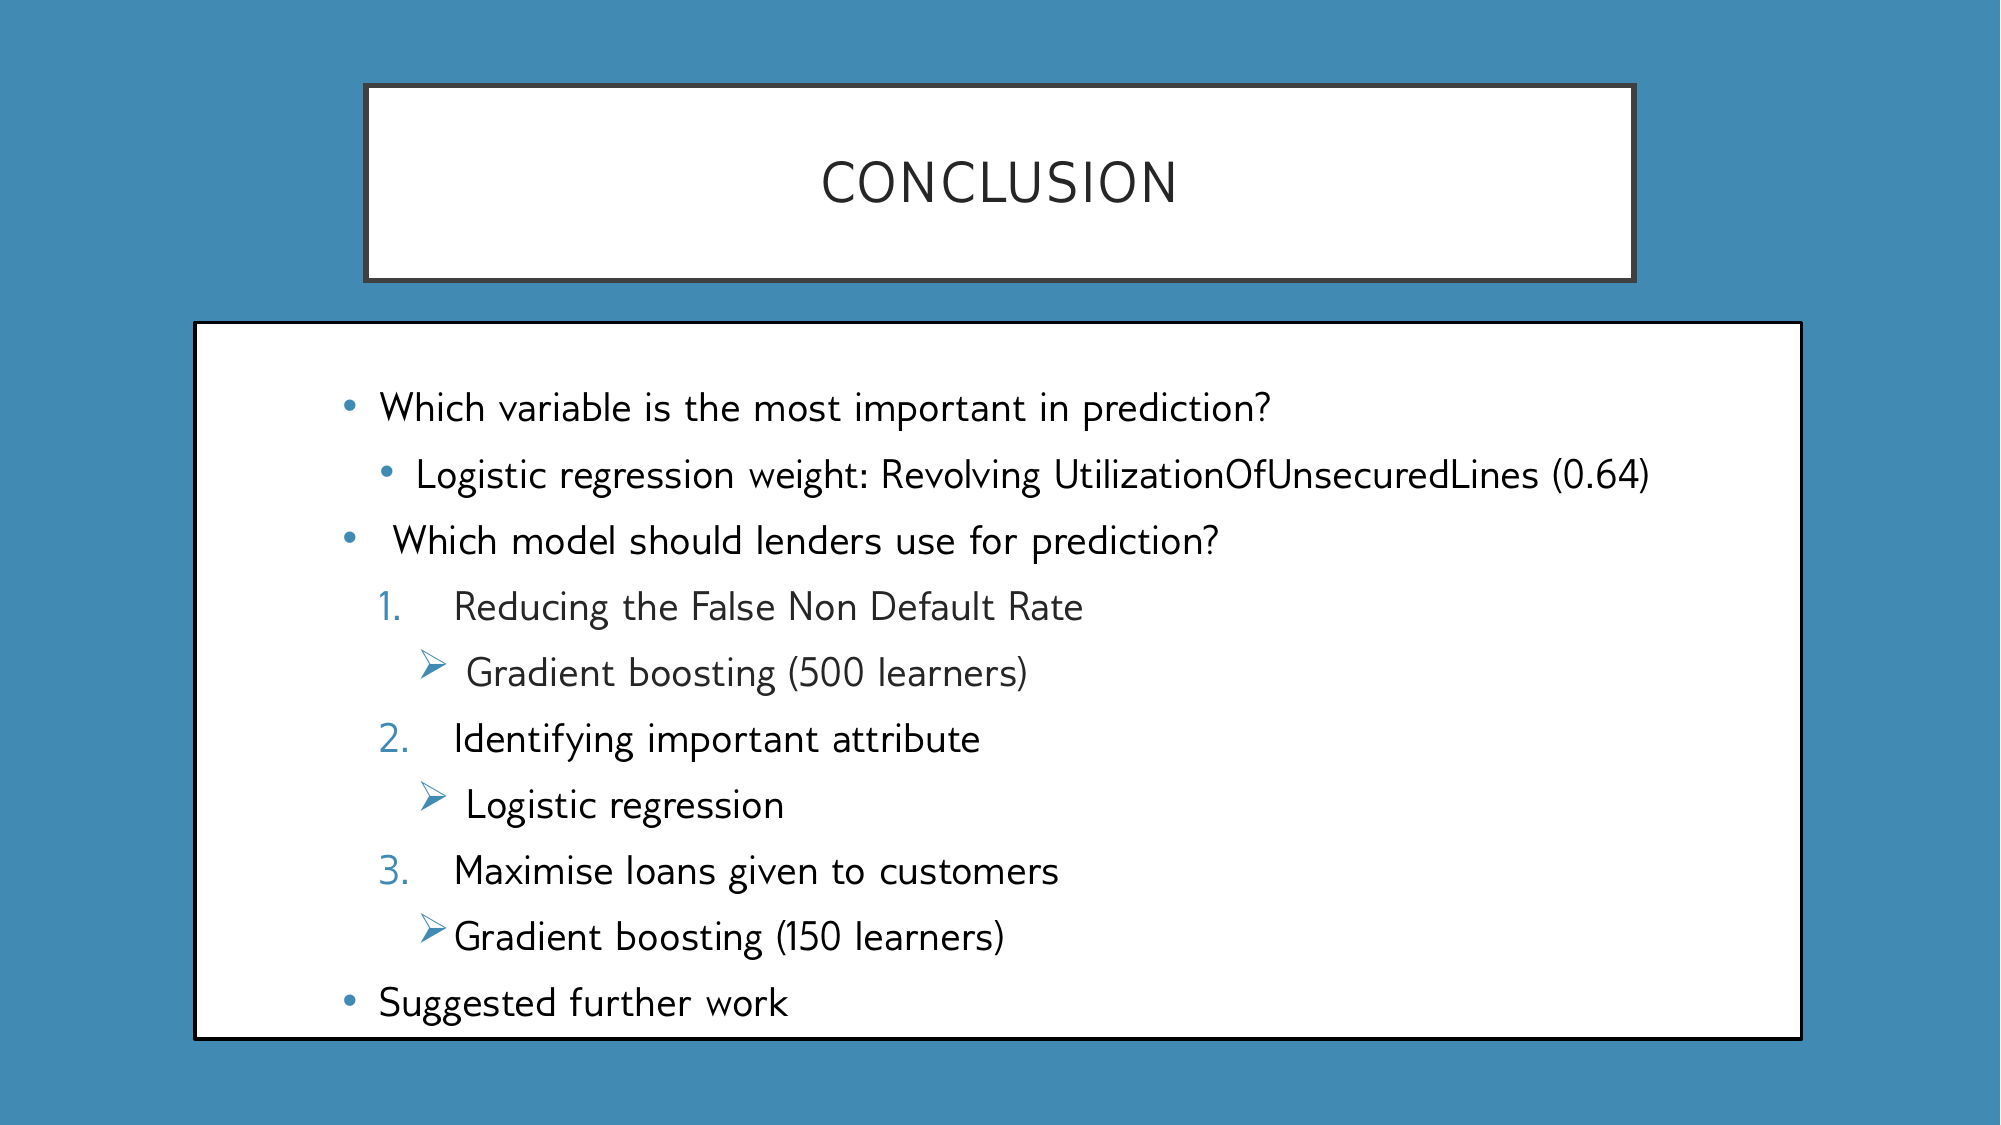

# CONCLUSION

Which variable is the most important in prediction?
Logistic regression weight: Revolving UtilizationOfUnsecuredLines (0.64)
 Which model should lenders use for prediction?
Reducing the False Non Default Rate
 Gradient boosting (500 learners)
Identifying important attribute
 Logistic regression
Maximise loans given to customers
Gradient boosting (150 learners)
Suggested further work